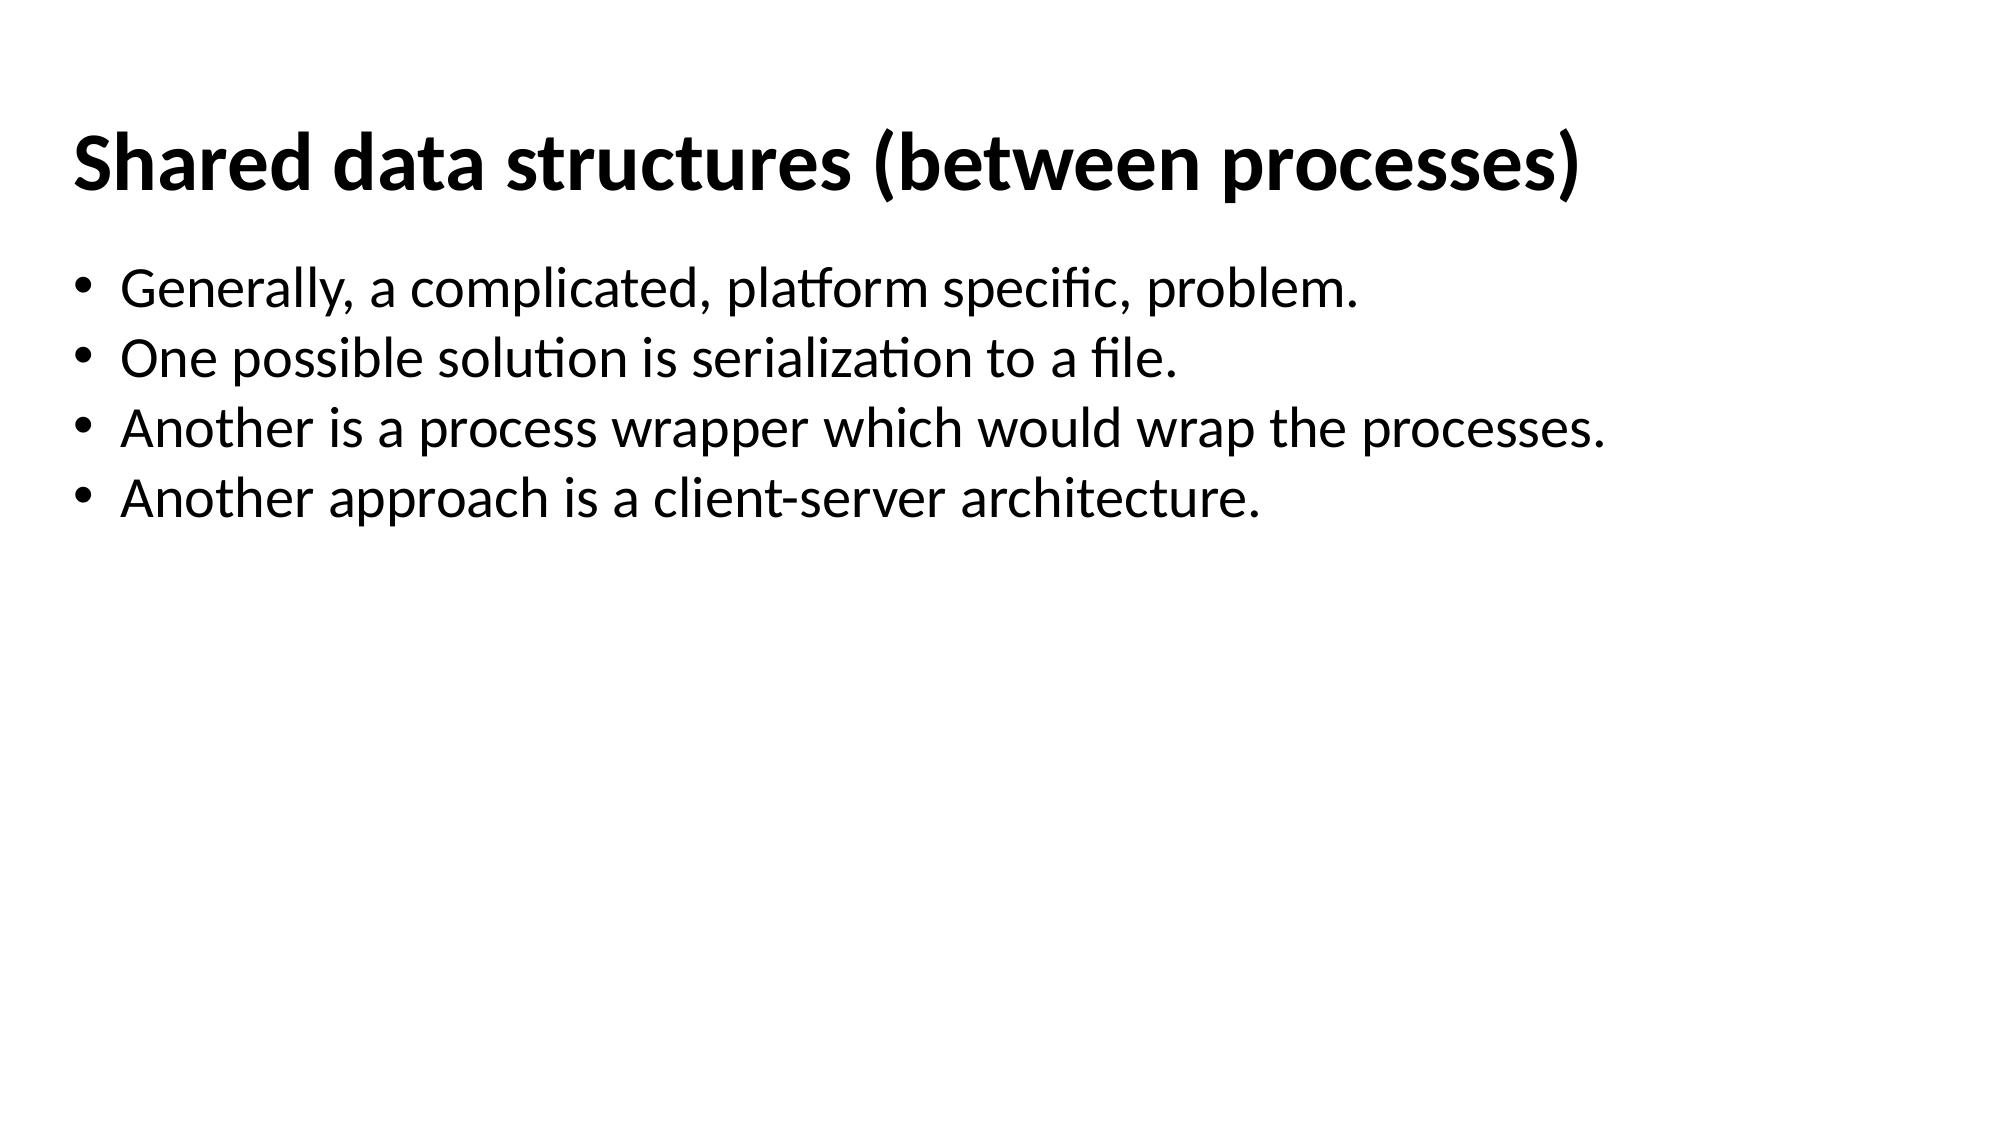

Shared data structures (between processes)
Generally, a complicated, platform specific, problem.
One possible solution is serialization to a file.
Another is a process wrapper which would wrap the processes.
Another approach is a client-server architecture.